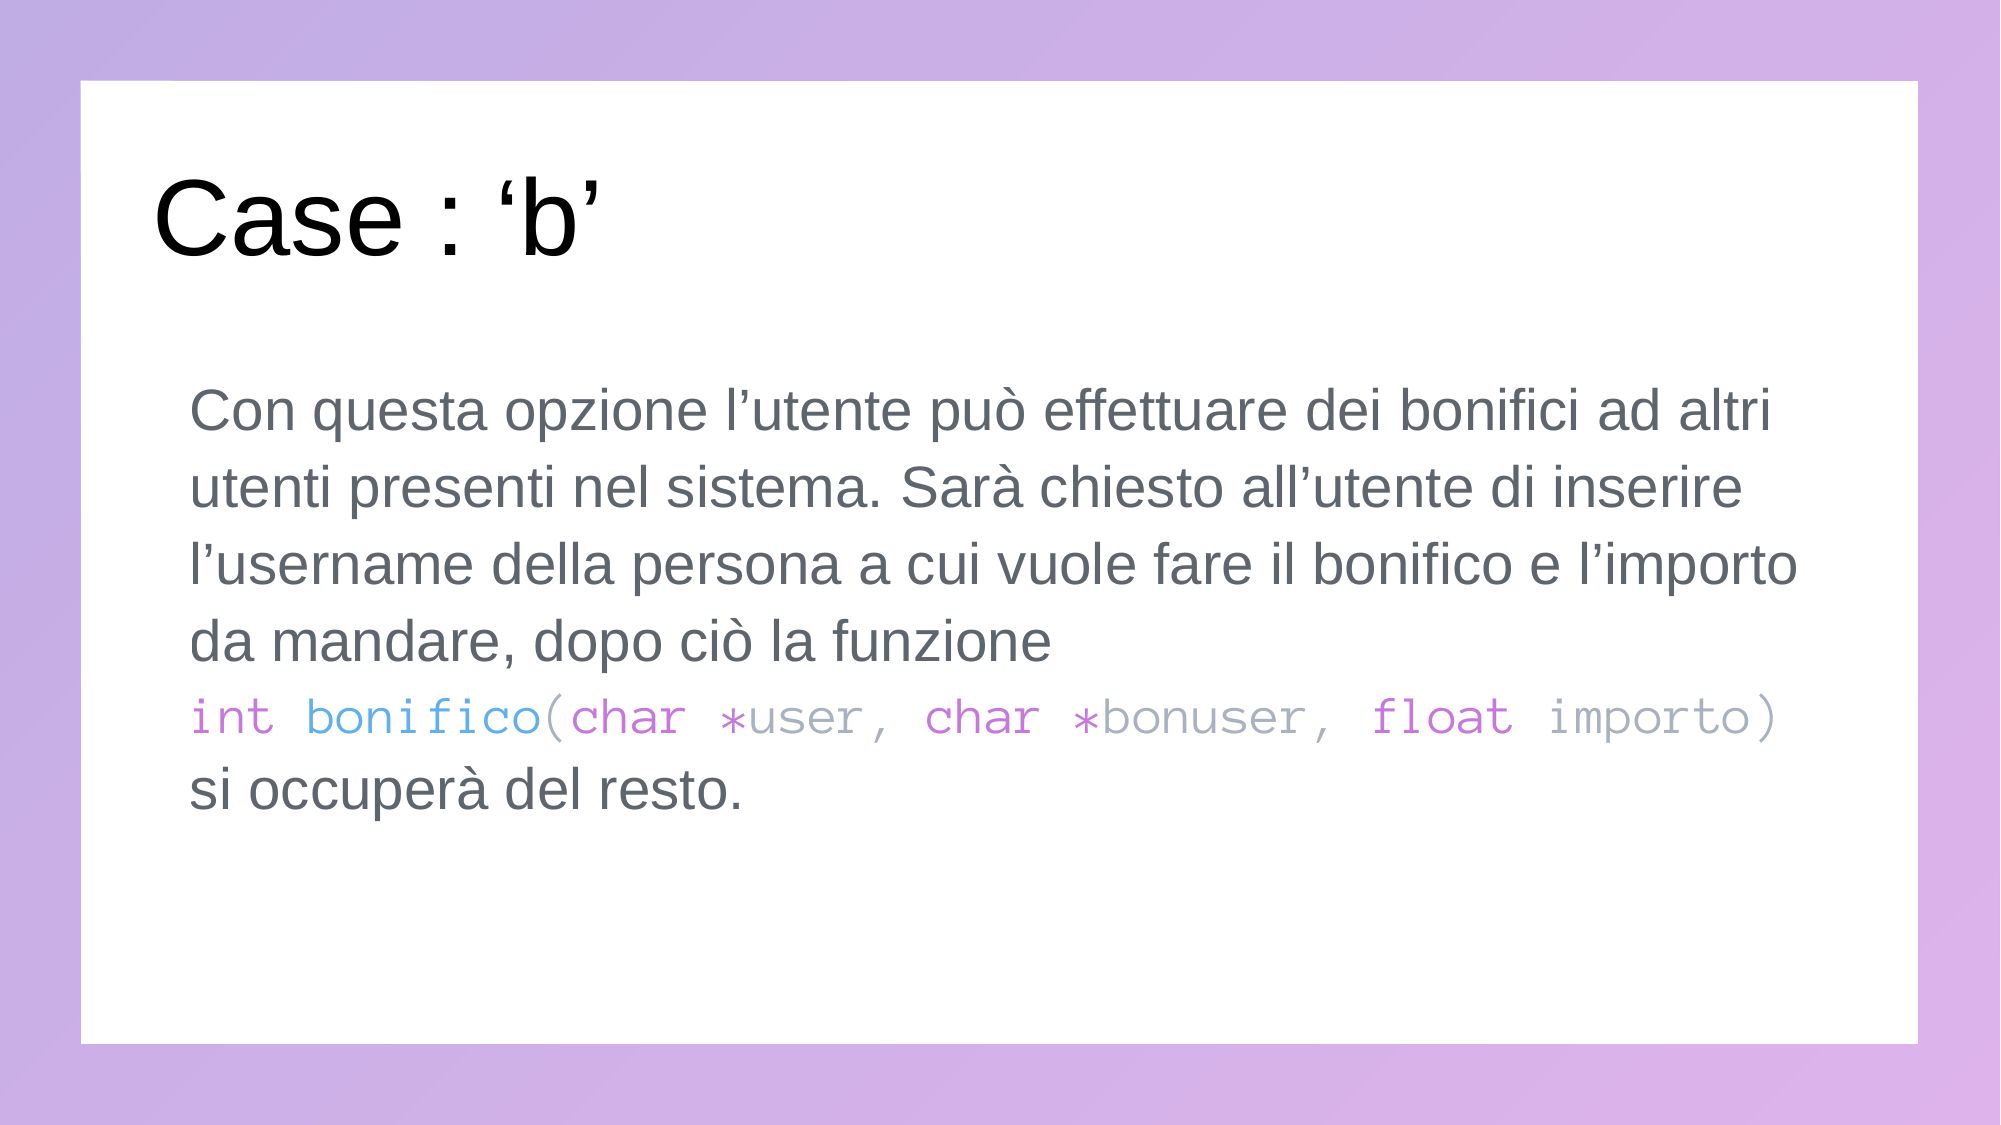

# Case : ‘b’
Con questa opzione l’utente può effettuare dei bonifici ad altri utenti presenti nel sistema. Sarà chiesto all’utente di inserire l’username della persona a cui vuole fare il bonifico e l’importo da mandare, dopo ciò la funzione int bonifico(char *user, char *bonuser, float importo) si occuperà del resto.